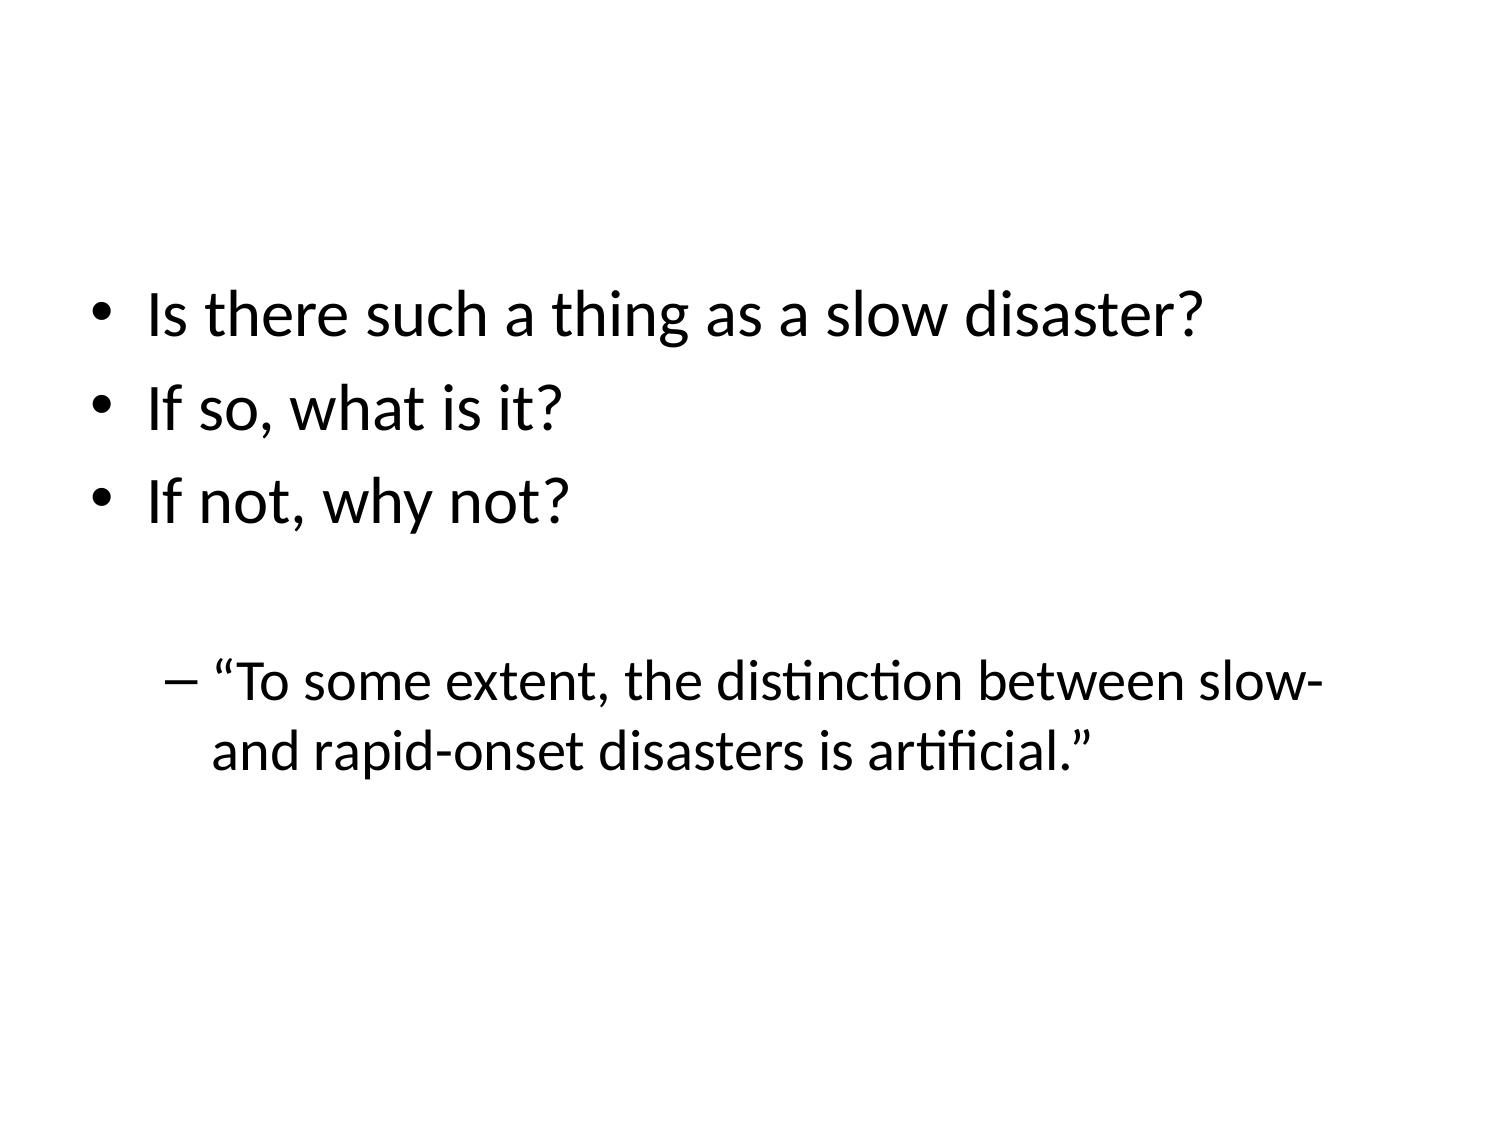

#
Is there such a thing as a slow disaster?
If so, what is it?
If not, why not?

“To some extent, the distinction between slow- and rapid-onset disasters is artificial.”